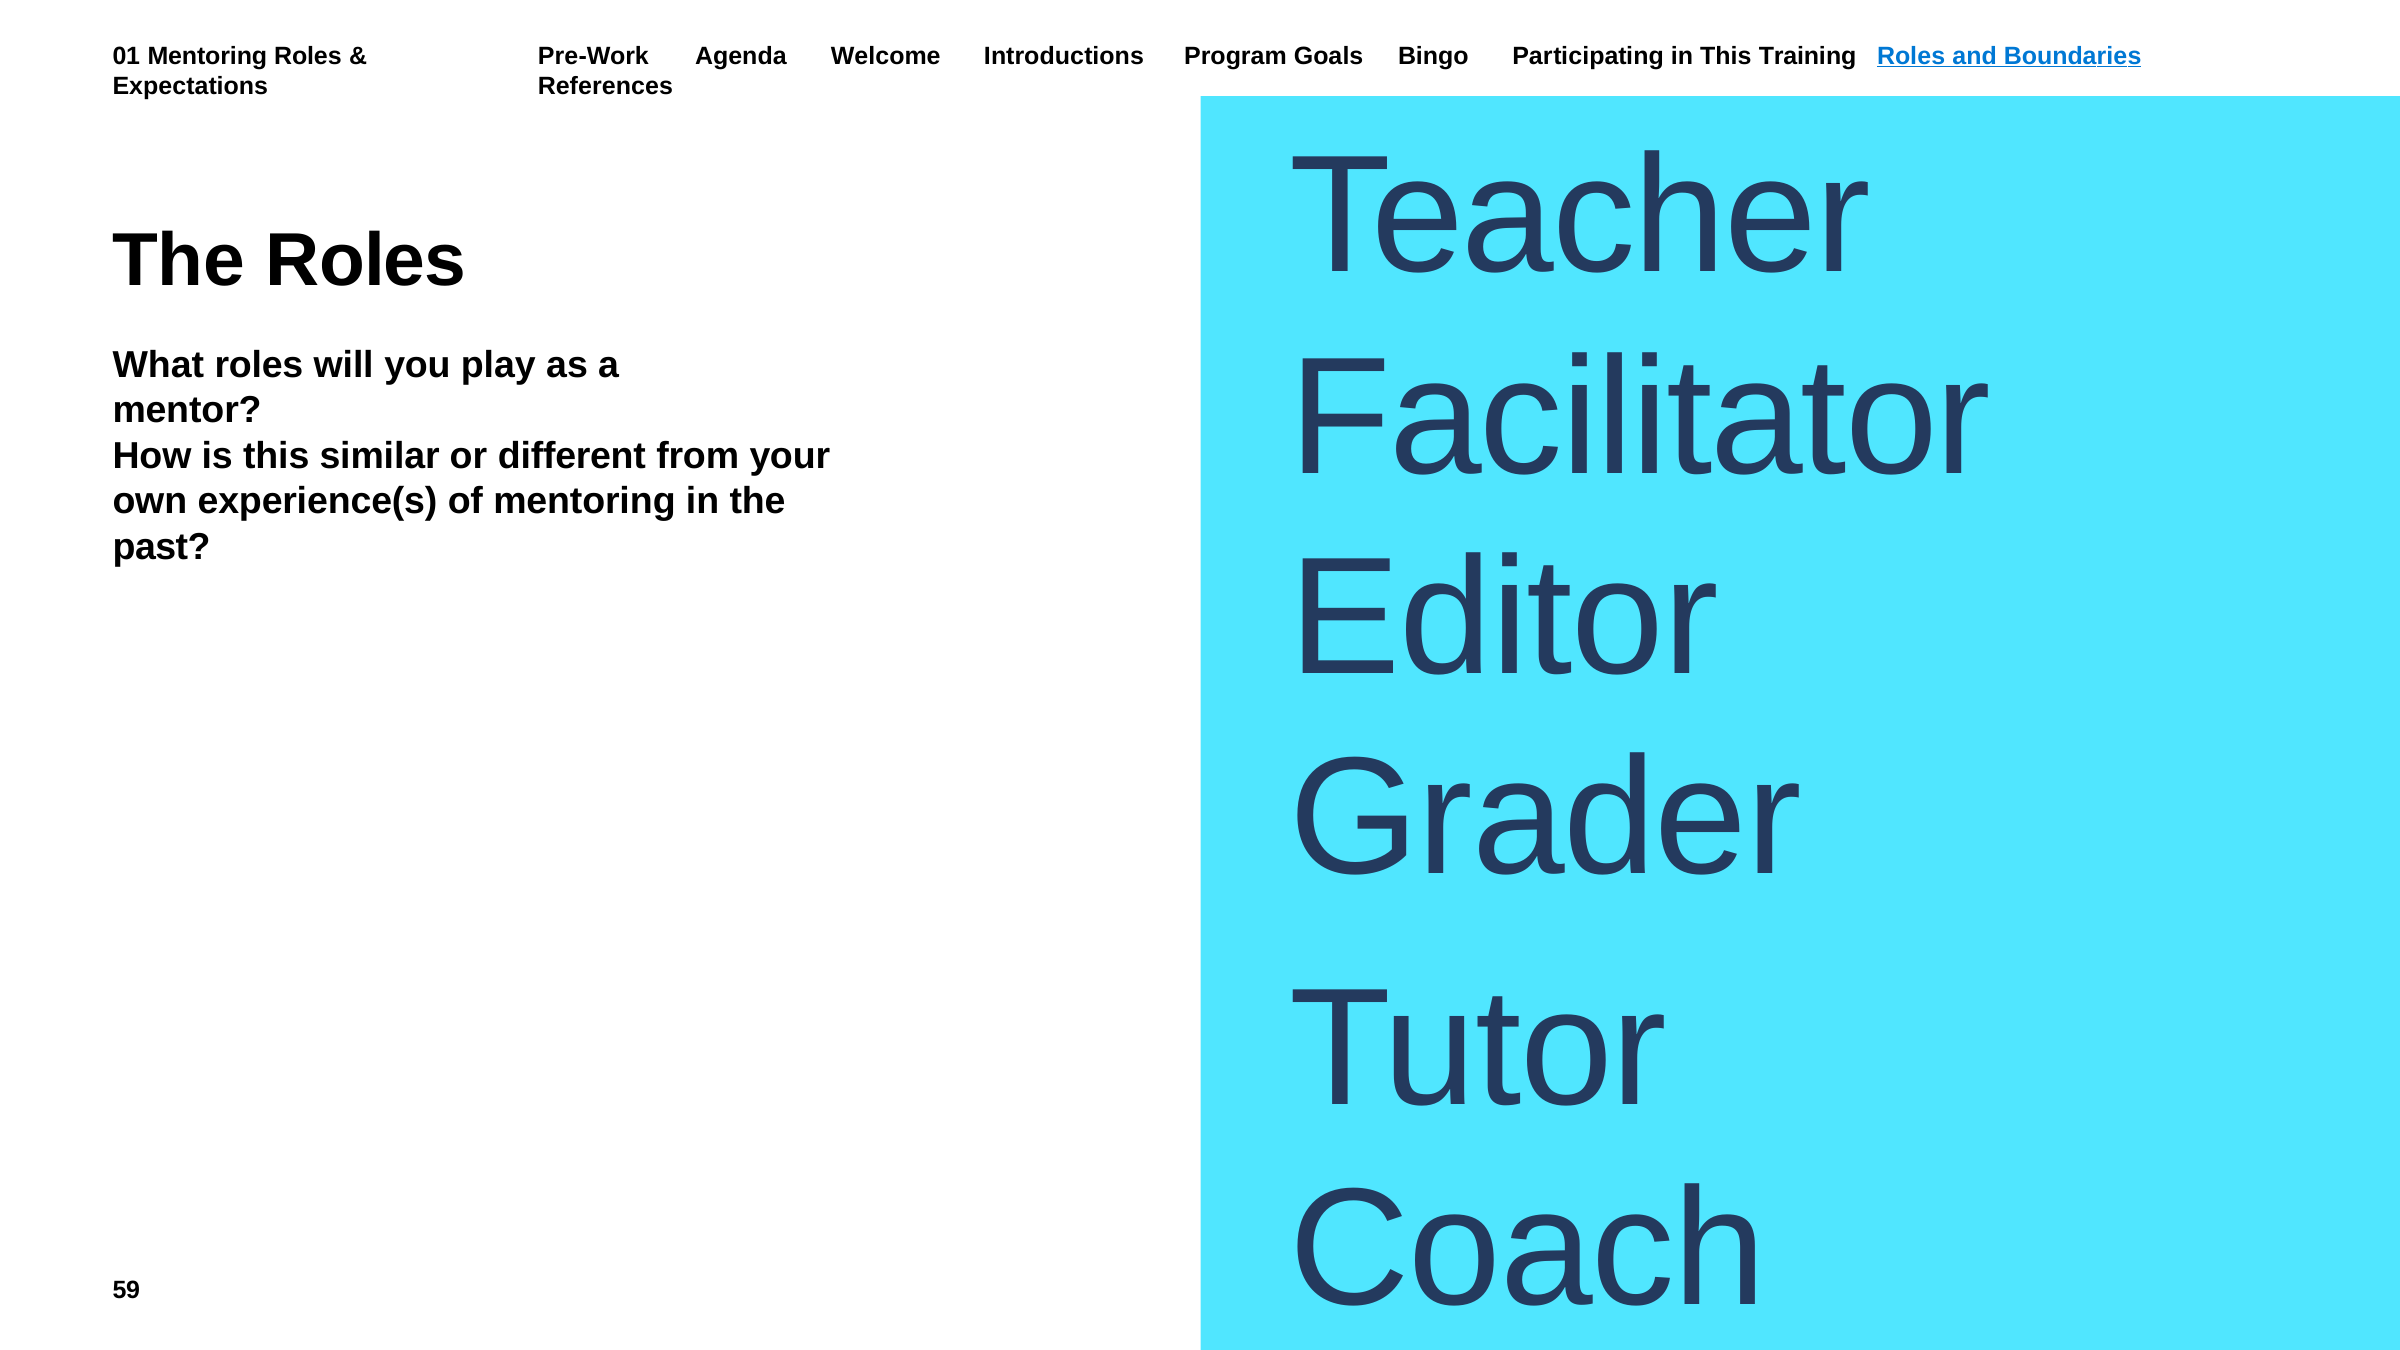

01 Mentoring Roles & Expectations
Pre-Work	Agenda	Welcome	Introductions	Program Goals	Bingo	Participating in This Training	Roles and Boundaries	References

Teacher
Facilitator
Editor
Grader
Tutor  Coach
The Roles
What roles will you play as a mentor?
How is this similar or different from your  own experience(s) of mentoring in the past?
59